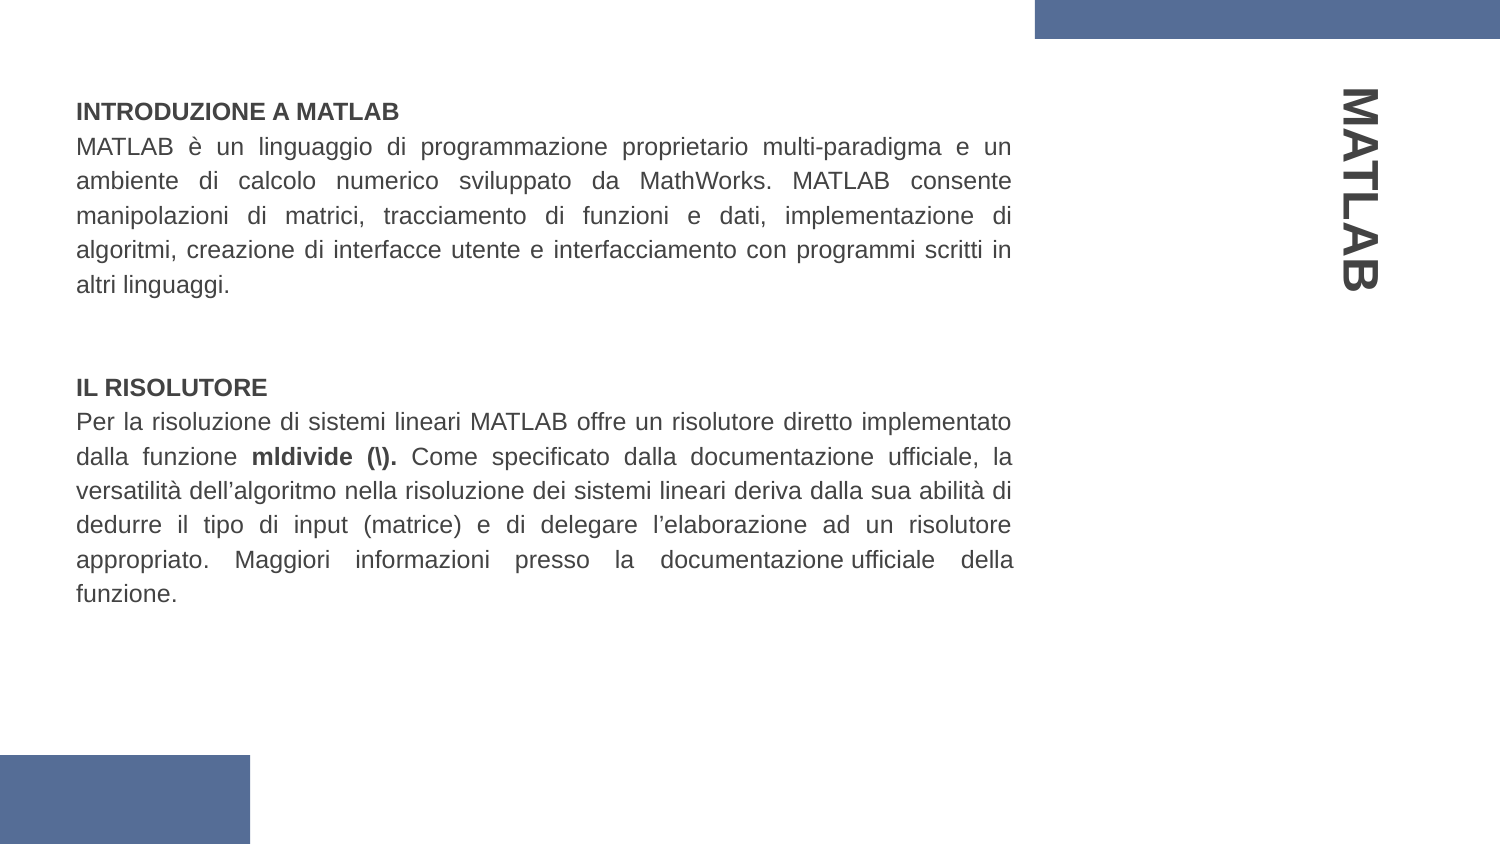

INTRODUZIONE A MATLAB
MATLAB è un linguaggio di programmazione proprietario multi-paradigma e un ambiente di calcolo numerico sviluppato da MathWorks. MATLAB consente manipolazioni di matrici, tracciamento di funzioni e dati, implementazione di algoritmi, creazione di interfacce utente e interfacciamento con programmi scritti in altri linguaggi.

IL RISOLUTORE
Per la risoluzione di sistemi lineari MATLAB offre un risolutore diretto implementato dalla funzione mldivide (\). Come specificato dalla documentazione ufficiale, la versatilità dell’algoritmo nella risoluzione dei sistemi lineari deriva dalla sua abilità di dedurre il tipo di input (matrice) e di delegare l’elaborazione ad un risolutore appropriato. Maggiori informazioni presso la documentazione ufficiale della funzione.
# MATLAB